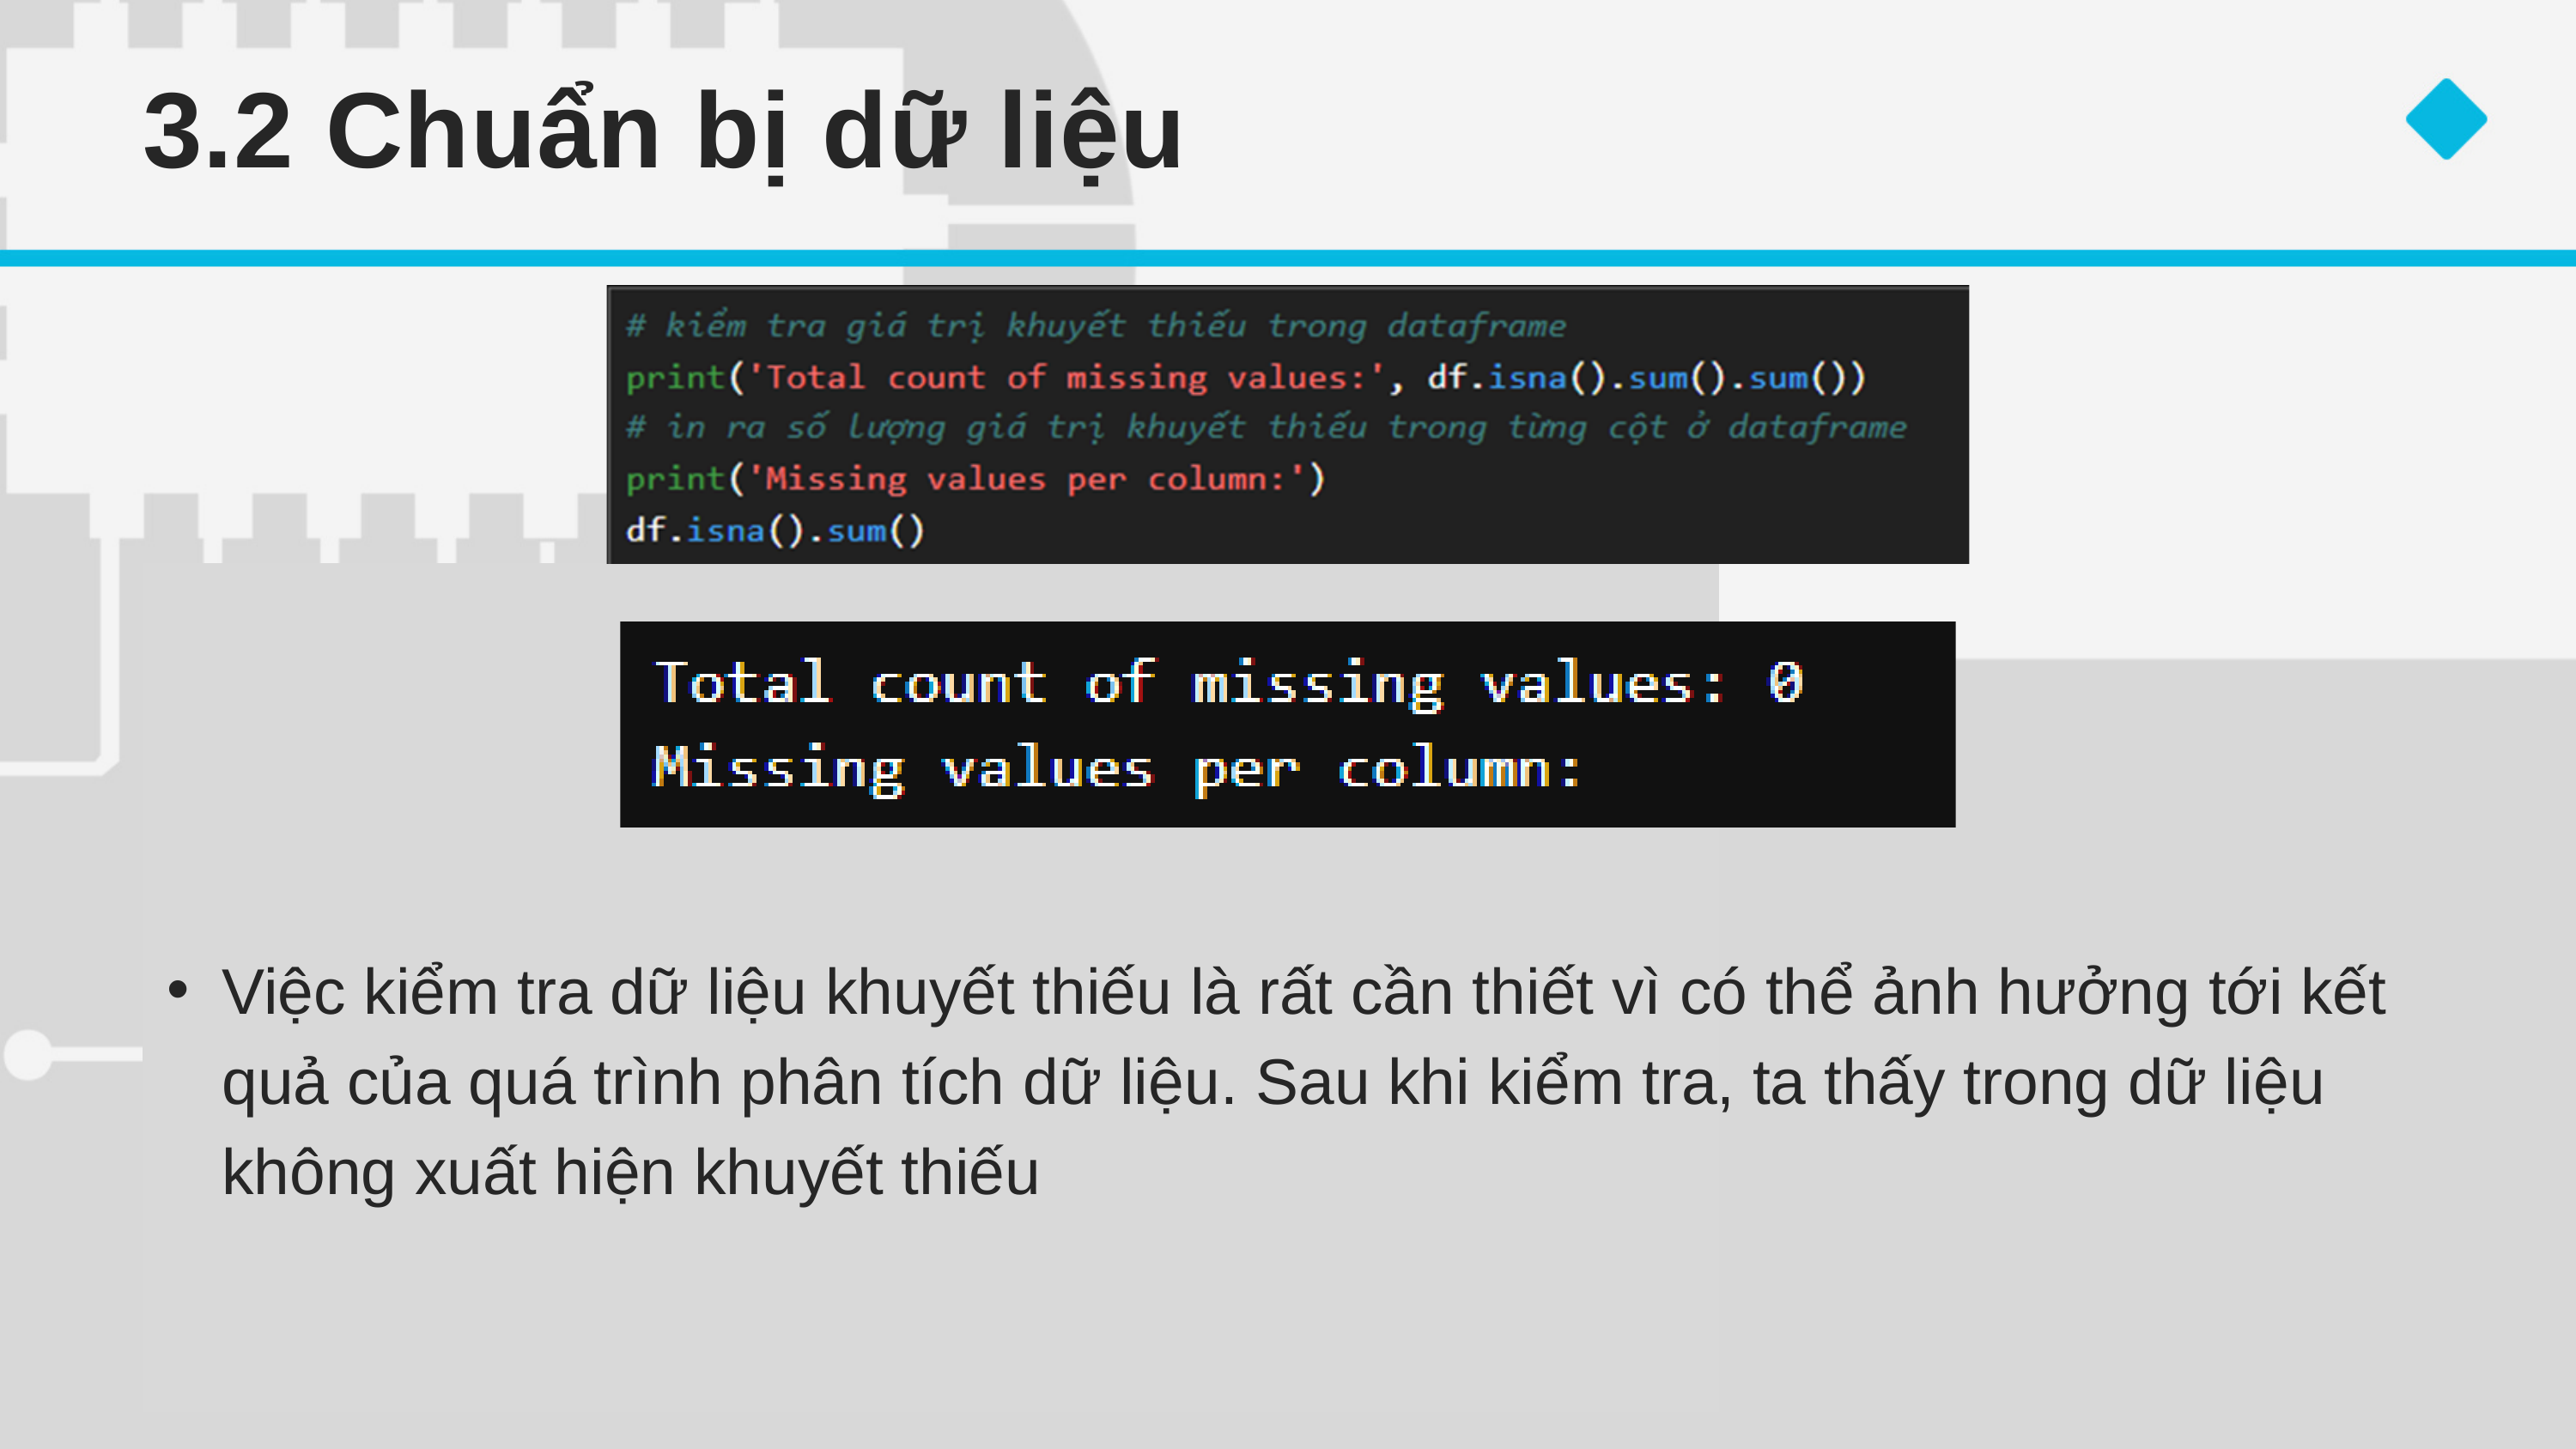

3.2 Chuẩn bị dữ liệu

Việc kiểm tra dữ liệu khuyết thiếu là rất cần thiết vì có thể ảnh hưởng tới kết quả của quá trình phân tích dữ liệu. Sau khi kiểm tra, ta thấy trong dữ liệu không xuất hiện khuyết thiếu